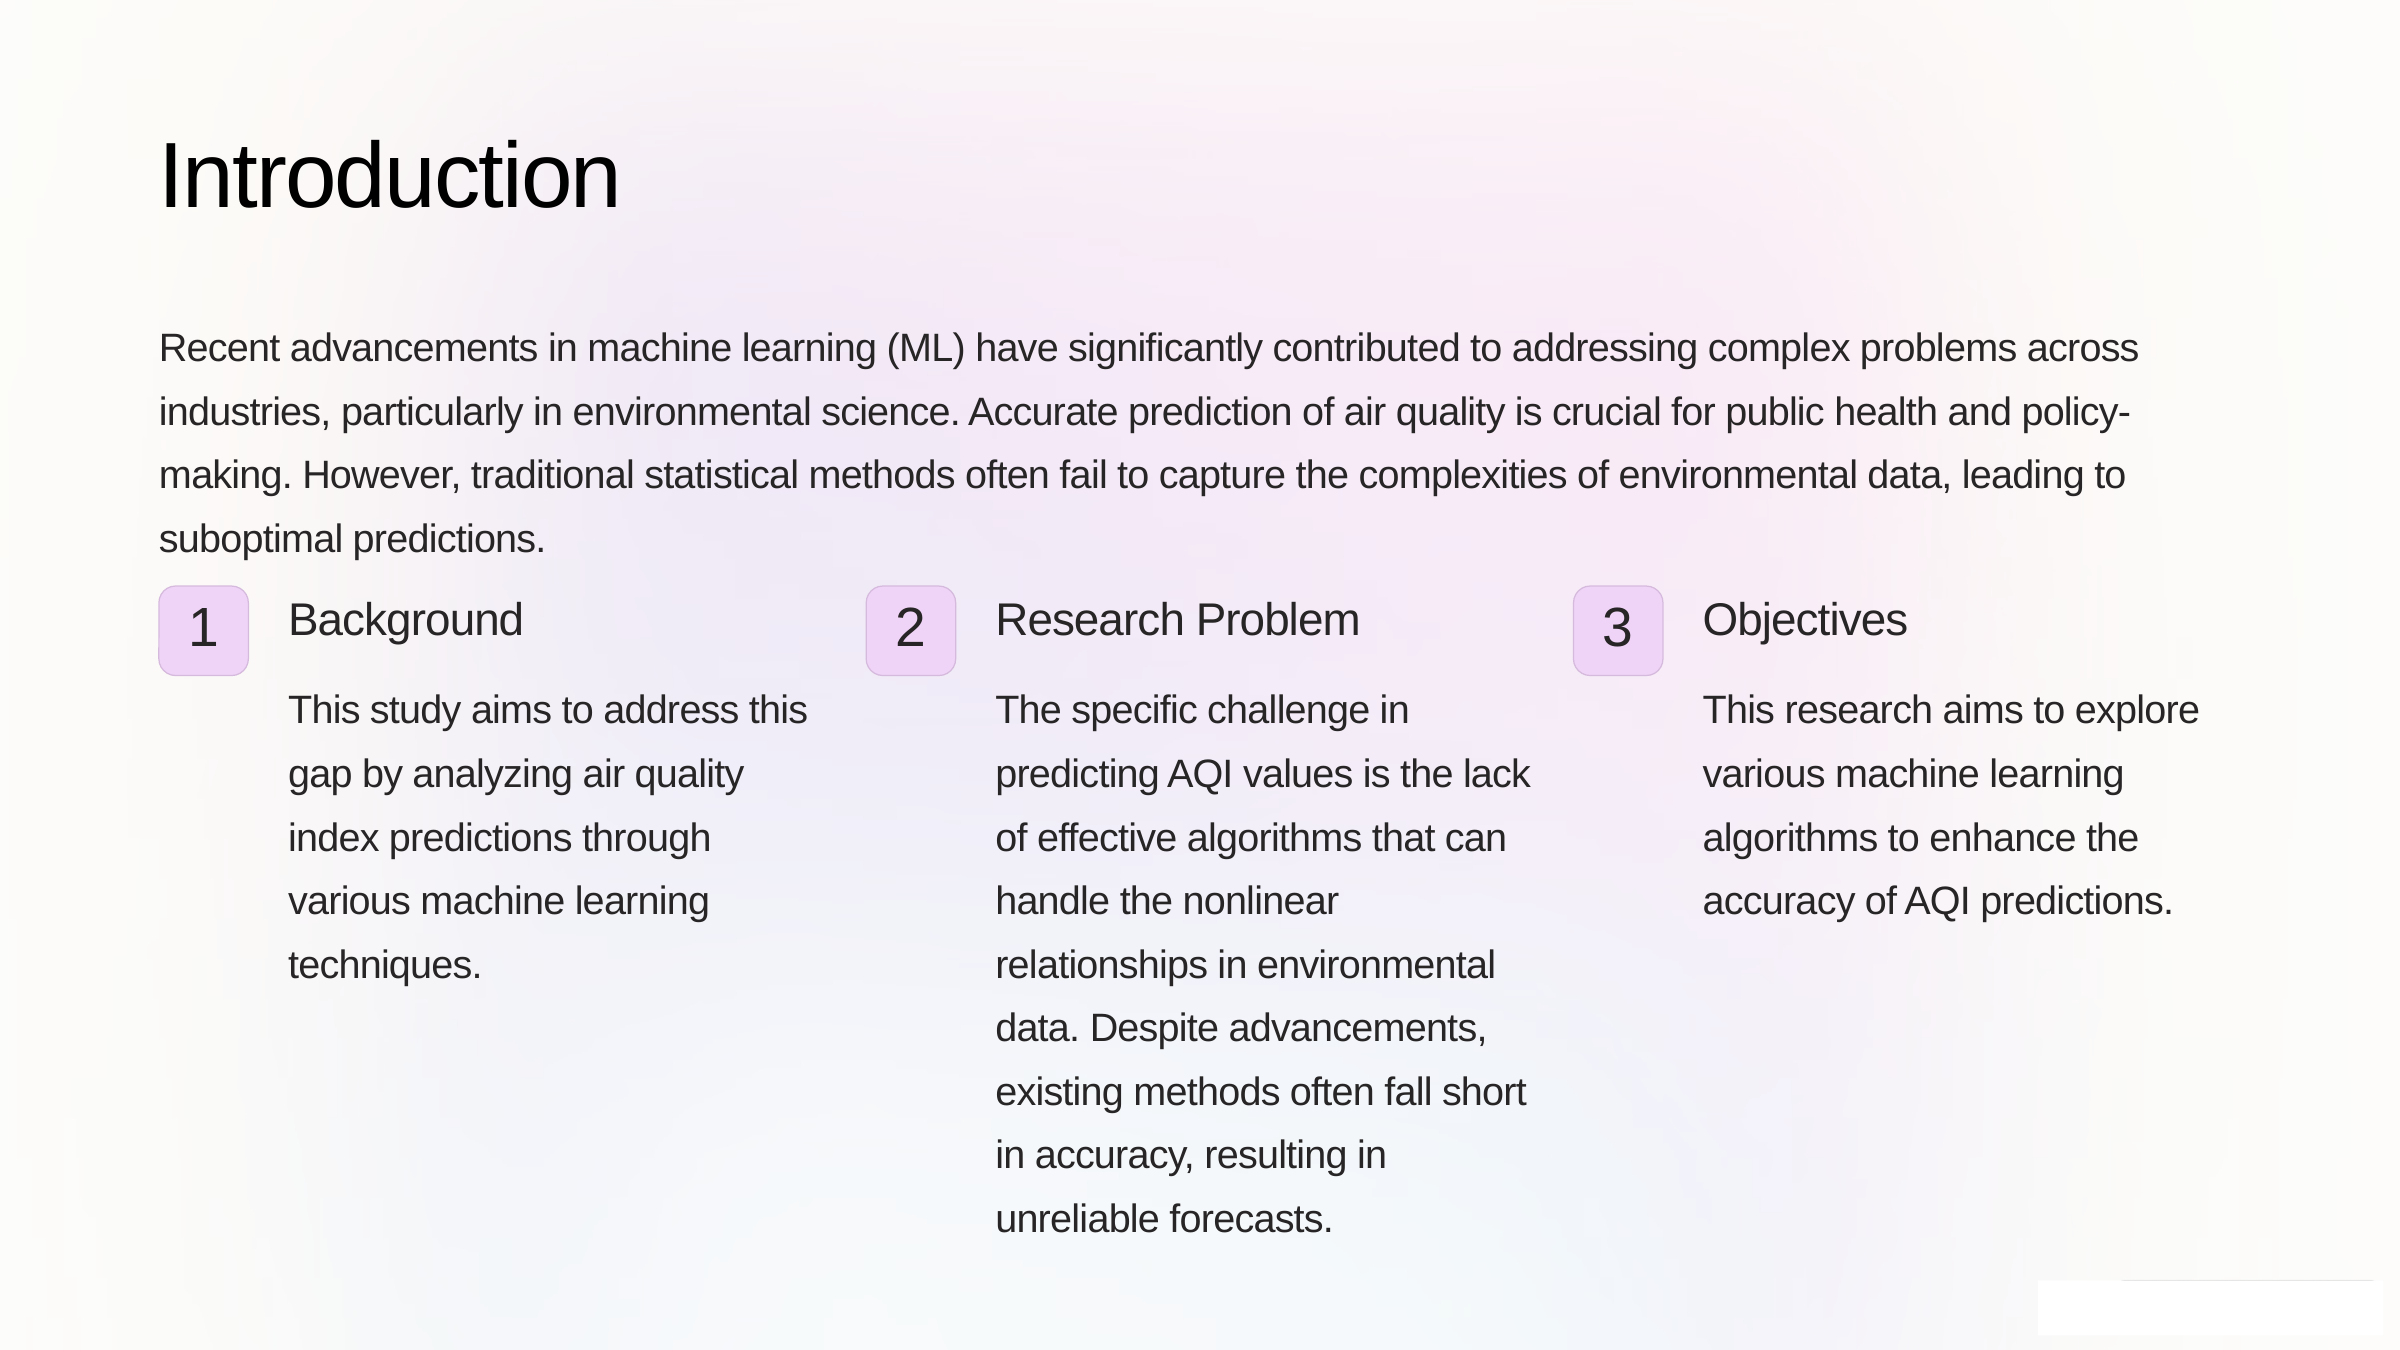

Introduction
Recent advancements in machine learning (ML) have significantly contributed to addressing complex problems across industries, particularly in environmental science. Accurate prediction of air quality is crucial for public health and policy-making. However, traditional statistical methods often fail to capture the complexities of environmental data, leading to suboptimal predictions.

Background

Research Problem

Objectives
1
2
3
This study aims to address this gap by analyzing air quality index predictions through various machine learning techniques.
The specific challenge in predicting AQI values is the lack of effective algorithms that can handle the nonlinear relationships in environmental data. Despite advancements, existing methods often fall short in accuracy, resulting in unreliable forecasts.
This research aims to explore various machine learning algorithms to enhance the accuracy of AQI predictions.